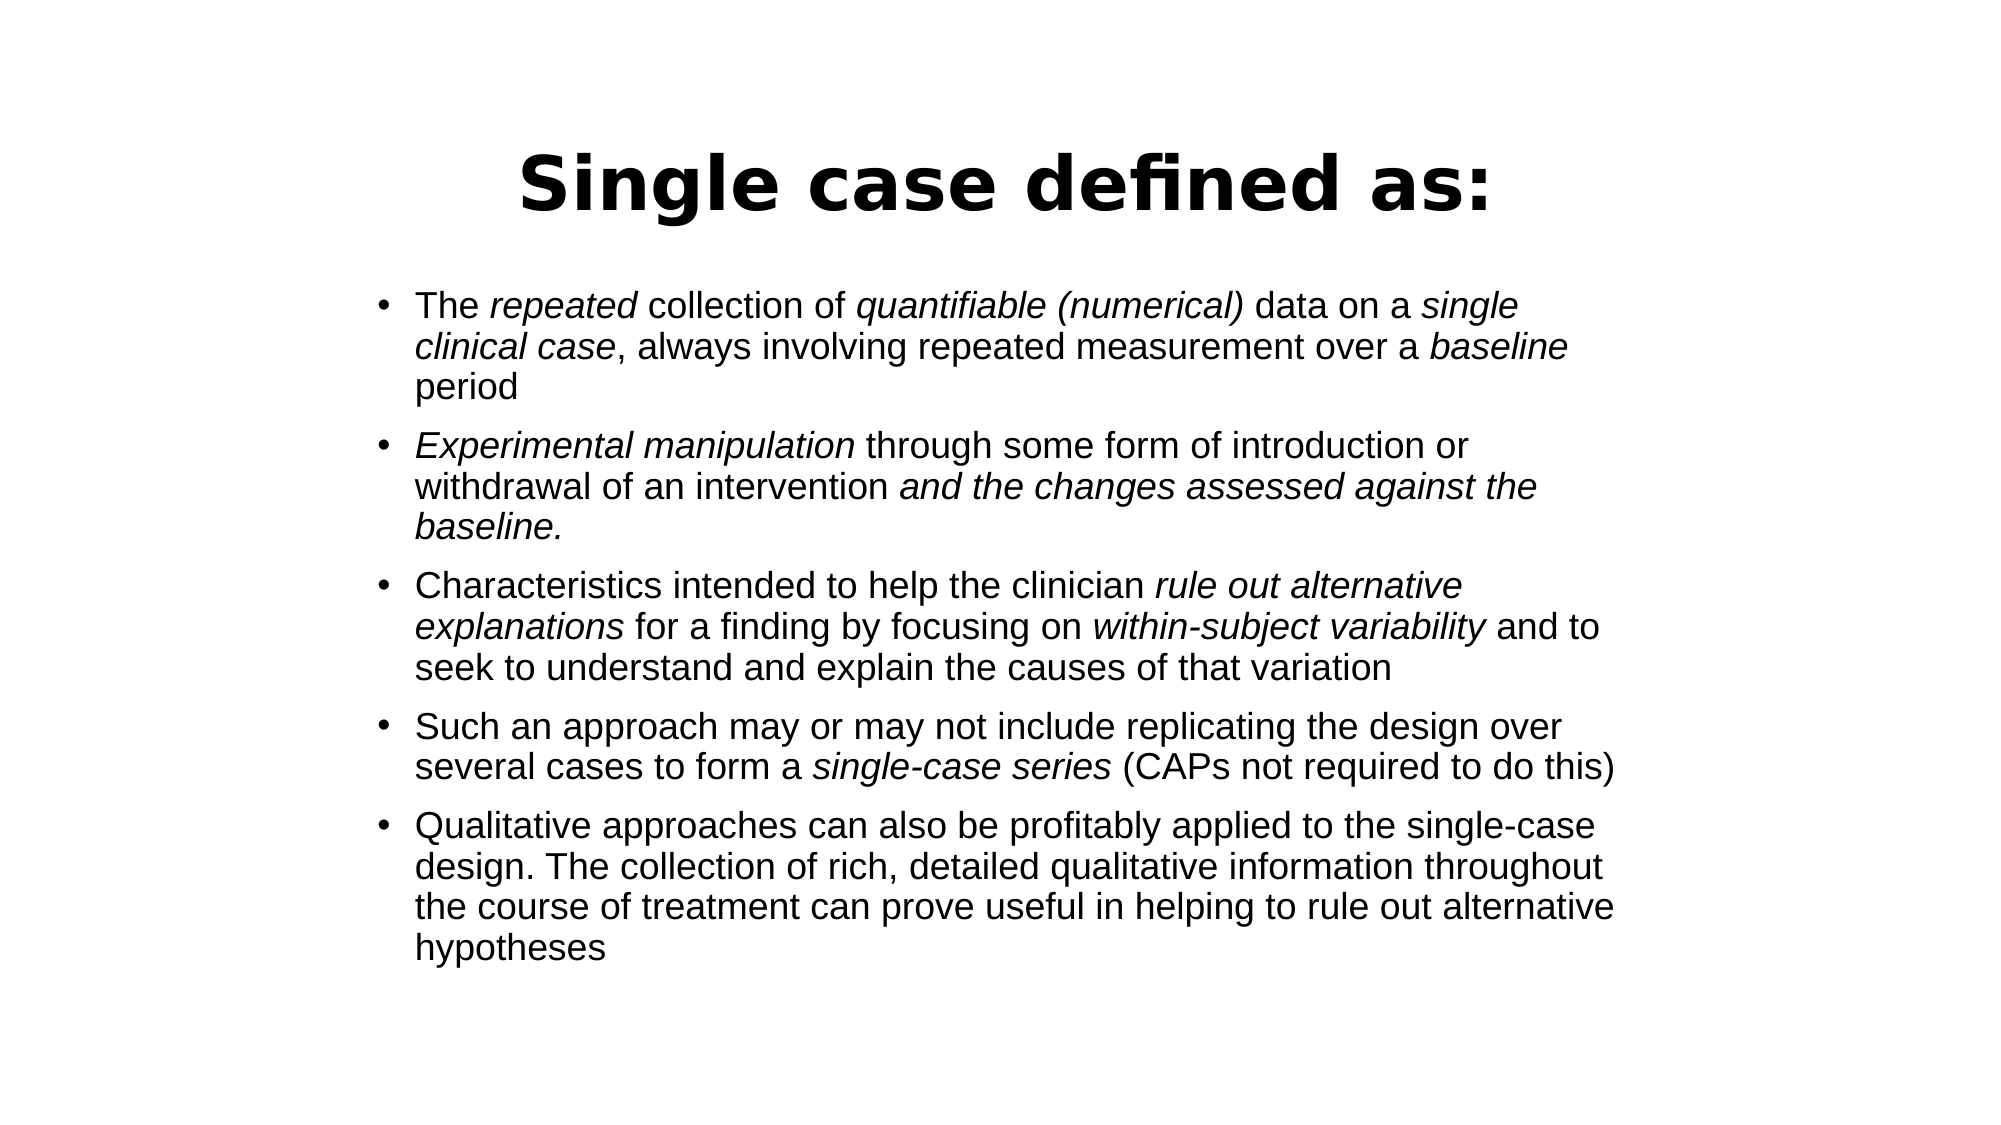

# Single case defined as:
The repeated collection of quantifiable (numerical) data on a single clinical case, always involving repeated measurement over a baseline period
Experimental manipulation through some form of introduction or withdrawal of an intervention and the changes assessed against the baseline.
Characteristics intended to help the clinician rule out alternative explanations for a finding by focusing on within-subject variability and to seek to understand and explain the causes of that variation
Such an approach may or may not include replicating the design over several cases to form a single-case series (CAPs not required to do this)
Qualitative approaches can also be profitably applied to the single-case design. The collection of rich, detailed qualitative information throughout the course of treatment can prove useful in helping to rule out alternative hypotheses